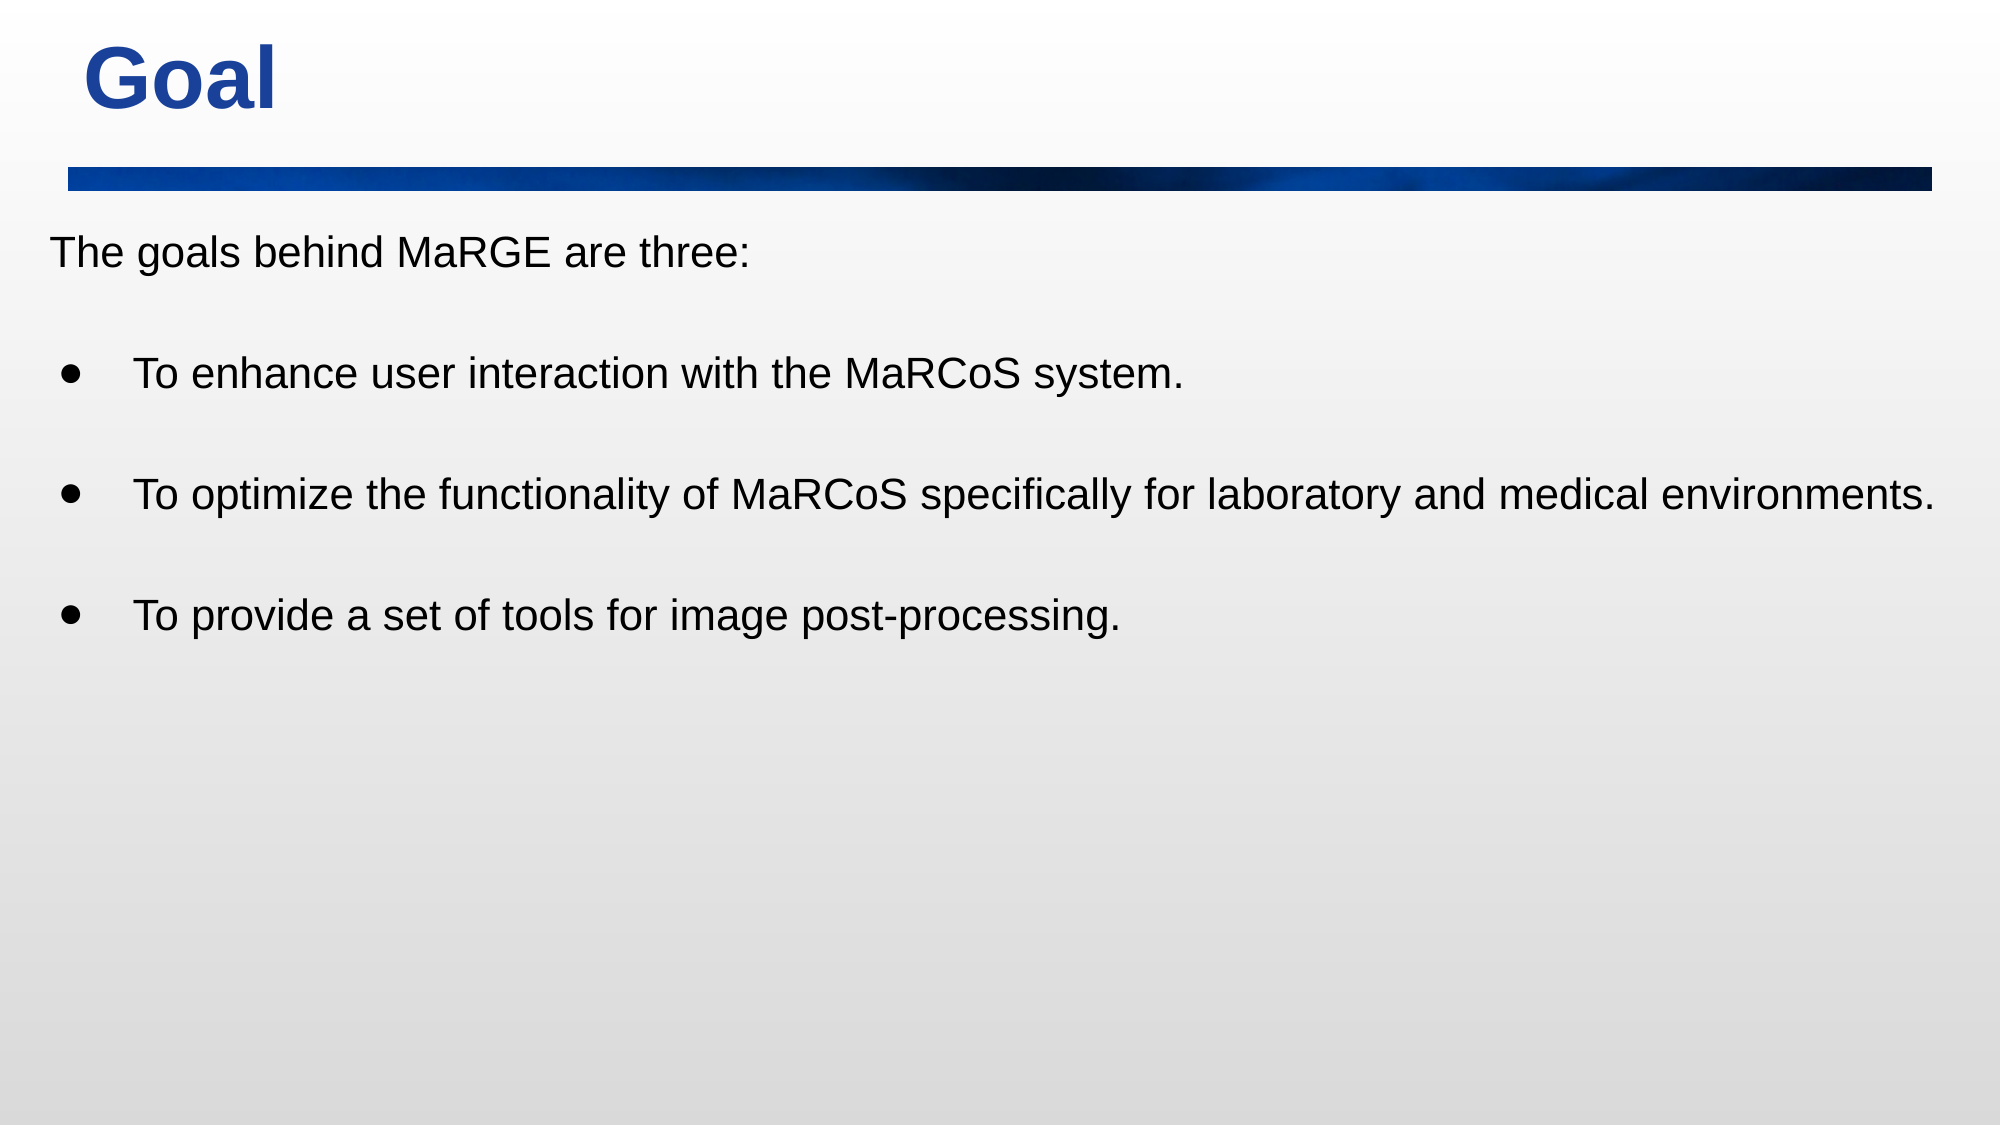

# Goal
The goals behind MaRGE are three:

To enhance user interaction with the MaRCoS system.

To optimize the functionality of MaRCoS specifically for laboratory and medical environments.

To provide a set of tools for image post-processing.